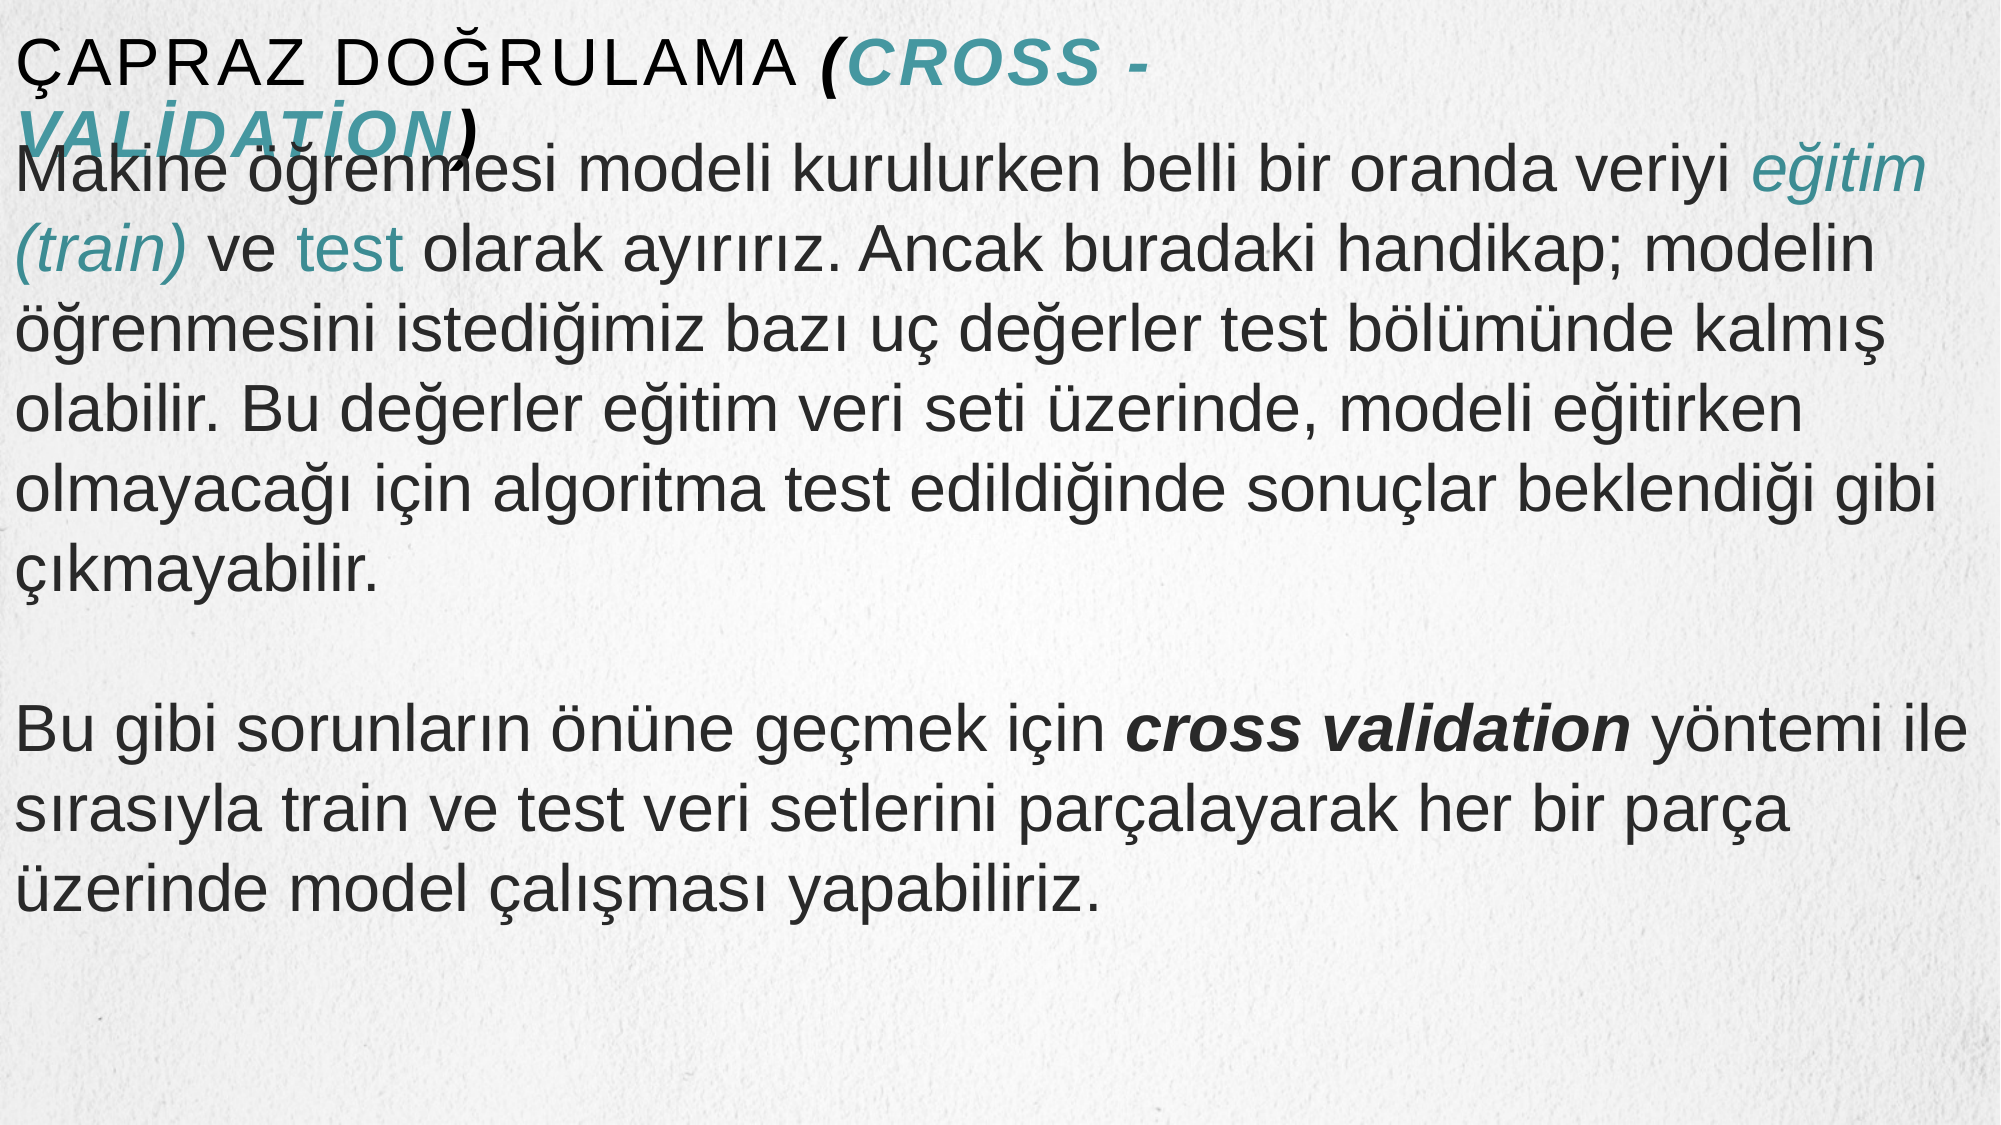

Çapraz doğrulama (cross - validation)

Makine öğrenmesi modeli kurulurken belli bir oranda veriyi eğitim (train) ve test olarak ayırırız. Ancak buradaki handikap; modelin öğrenmesini istediğimiz bazı uç değerler test bölümünde kalmış olabilir. Bu değerler eğitim veri seti üzerinde, modeli eğitirken olmayacağı için algoritma test edildiğinde sonuçlar beklendiği gibi çıkmayabilir.

Bu gibi sorunların önüne geçmek için cross validation yöntemi ile sırasıyla train ve test veri setlerini parçalayarak her bir parça üzerinde model çalışması yapabiliriz.